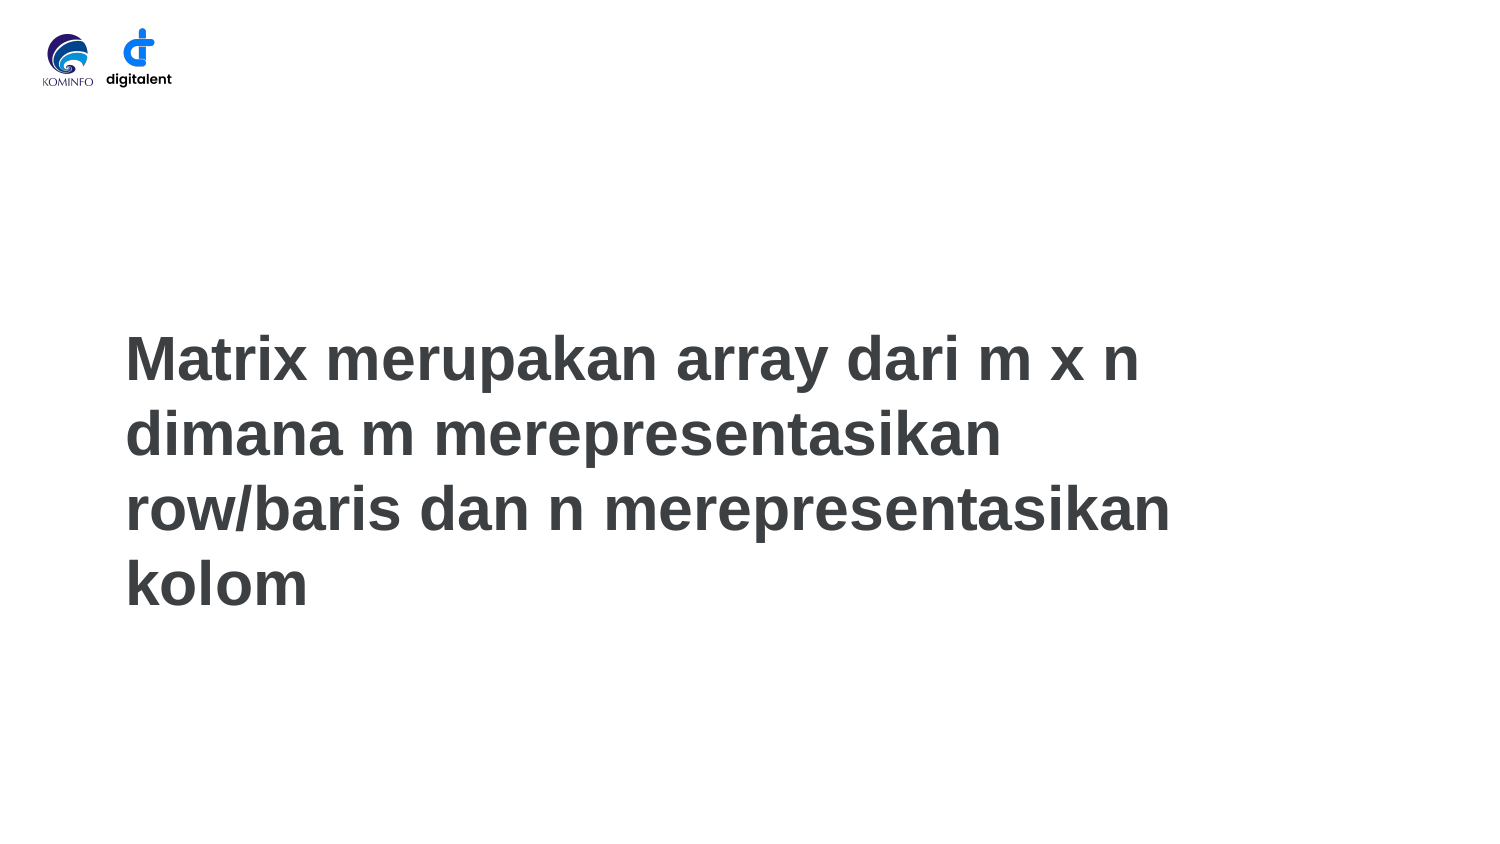

# Matrix merupakan array dari m x n dimana m merepresentasikan row/baris dan n merepresentasikan kolom